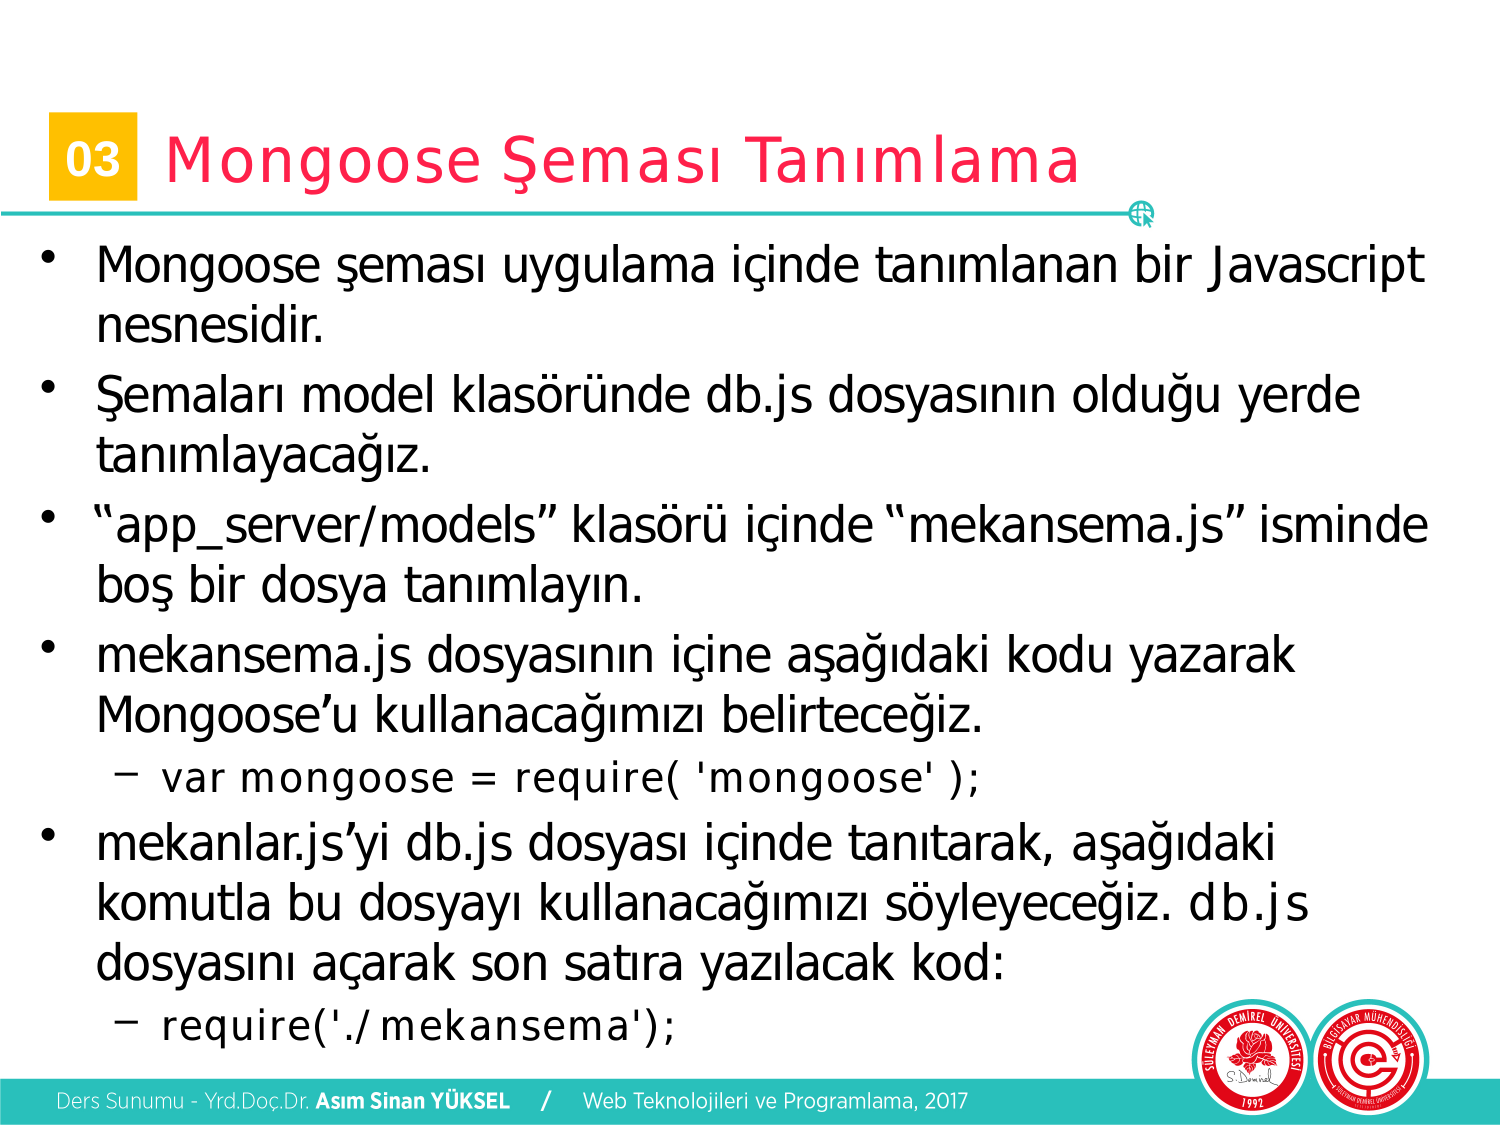

03
# Mongoose Şeması Tanımlama
Mongoose şeması uygulama içinde tanımlanan bir Javascript nesnesidir.
Şemaları model klasöründe db.js dosyasının olduğu yerde tanımlayacağız.
“app_server/models” klasörü içinde “mekansema.js” isminde boş bir dosya tanımlayın.
mekansema.js dosyasının içine aşağıdaki kodu yazarak Mongoose’u kullanacağımızı belirteceğiz.
var mongoose = require( 'mongoose' );
mekanlar.js’yi db.js dosyası içinde tanıtarak, aşağıdaki komutla bu dosyayı kullanacağımızı söyleyeceğiz. db.js dosyasını açarak son satıra yazılacak kod:
require('./mekansema');